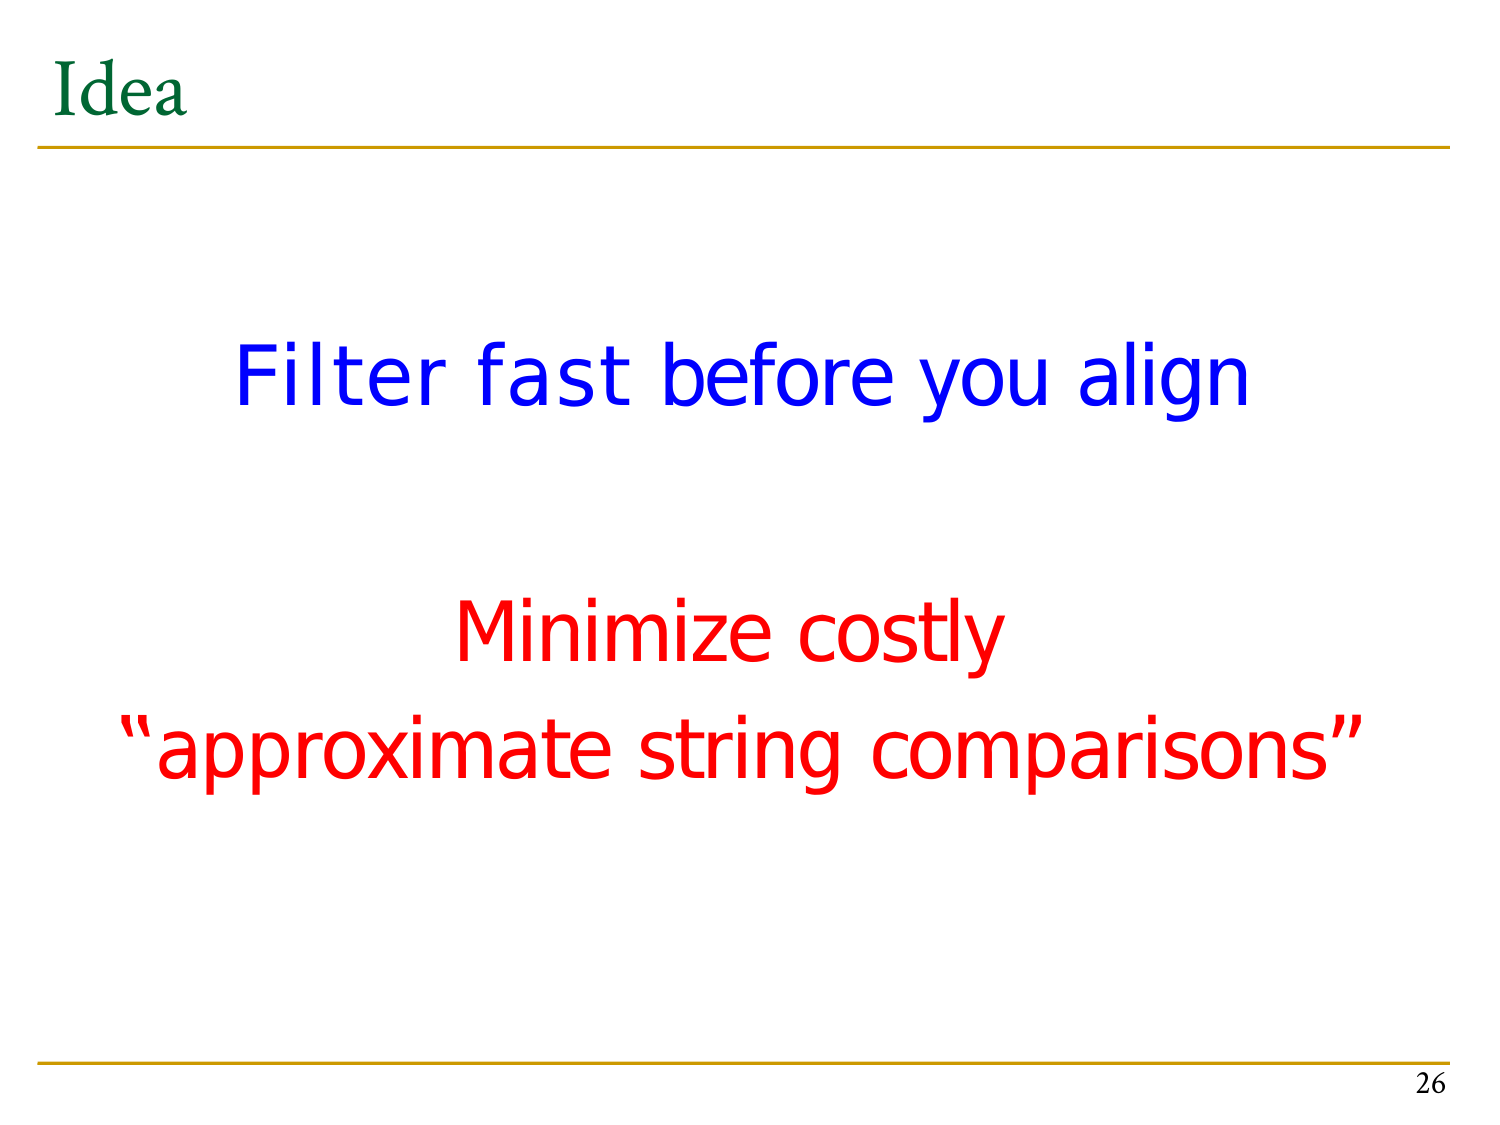

# Idea
Filter fast before you align

Minimize costly
“approximate string comparisons”
26